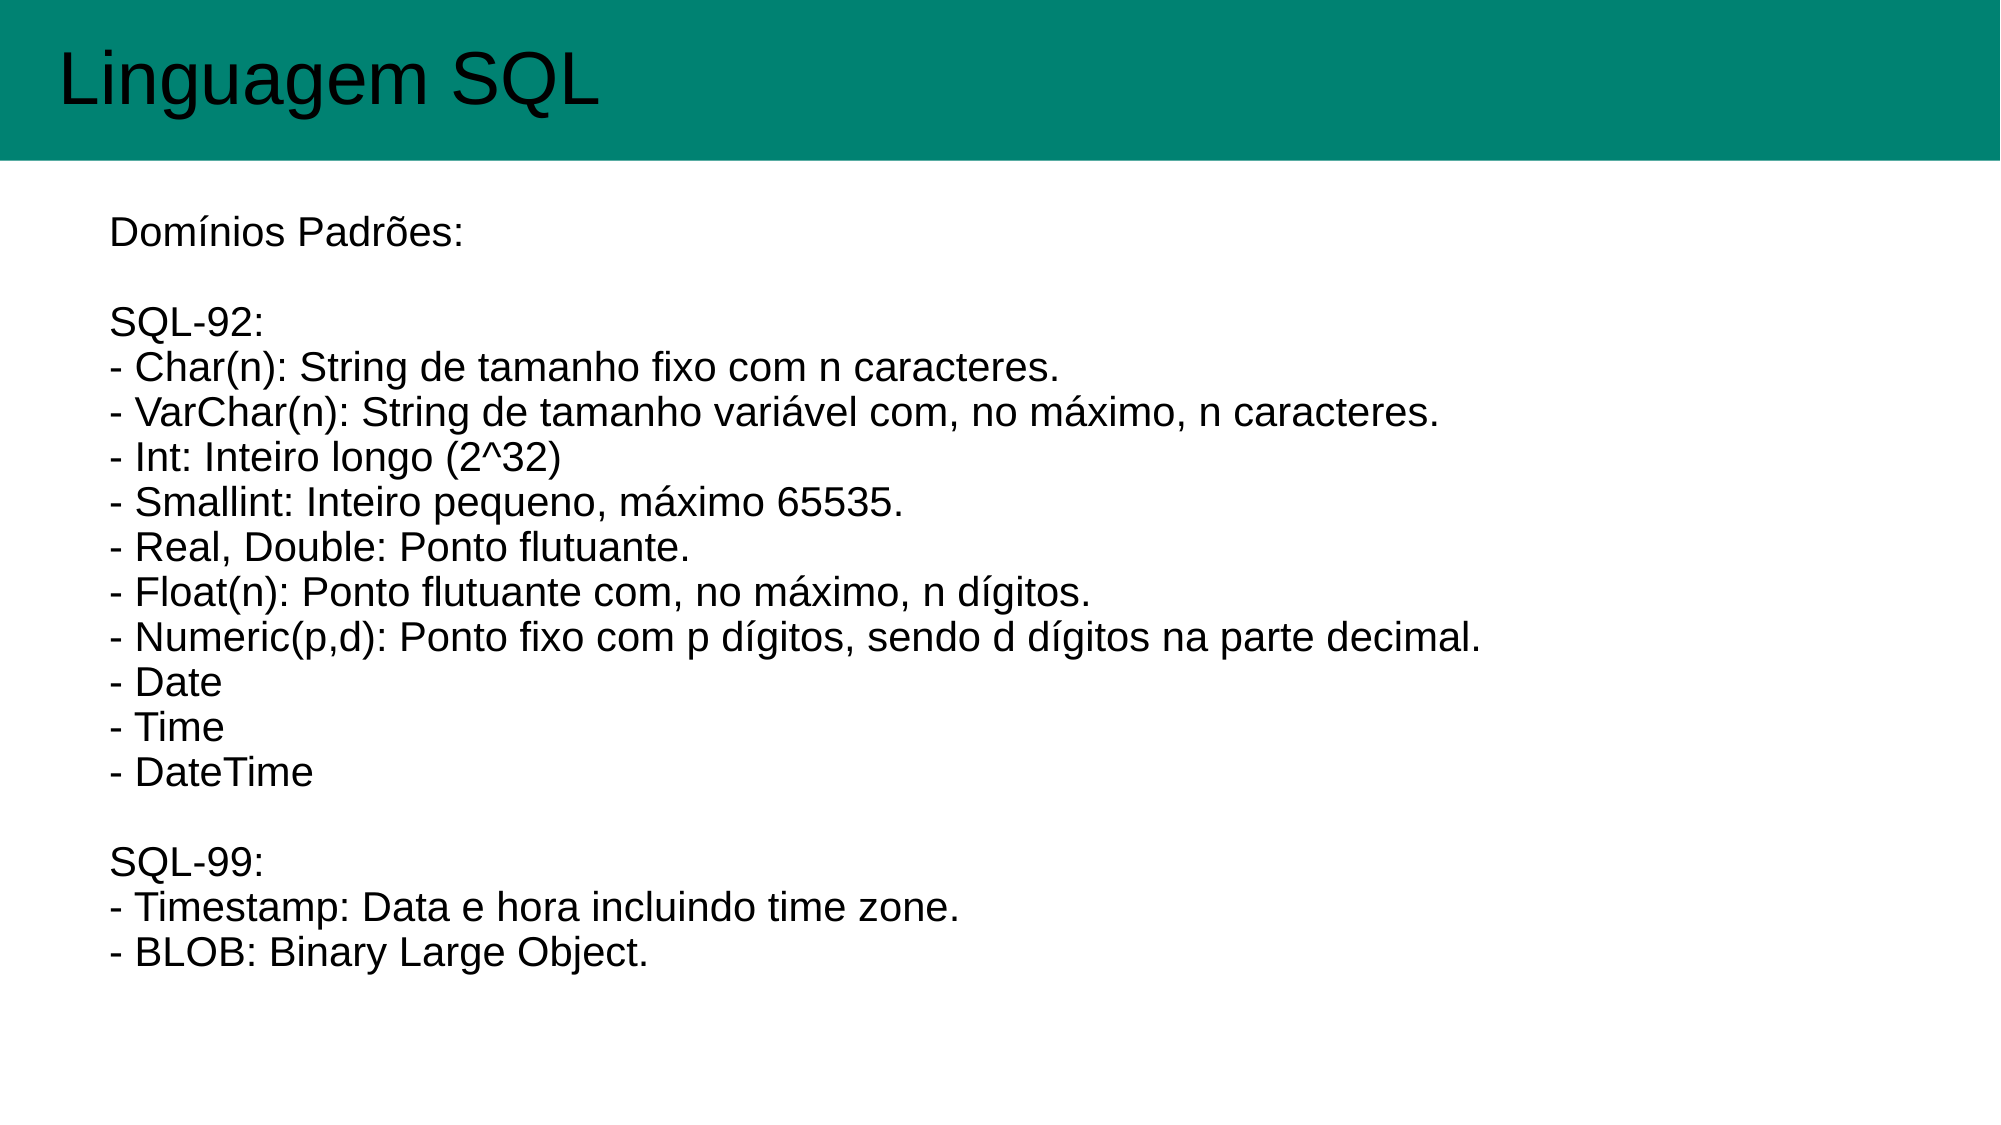

Linguagem SQL
#
Domínios Padrões:

SQL-92:
- Char(n): String de tamanho fixo com n caracteres.
- VarChar(n): String de tamanho variável com, no máximo, n caracteres.
- Int: Inteiro longo (2^32)
- Smallint: Inteiro pequeno, máximo 65535.
- Real, Double: Ponto flutuante.
- Float(n): Ponto flutuante com, no máximo, n dígitos.
- Numeric(p,d): Ponto fixo com p dígitos, sendo d dígitos na parte decimal.
- Date
- Time
- DateTime

SQL-99:
- Timestamp: Data e hora incluindo time zone.
- BLOB: Binary Large Object.